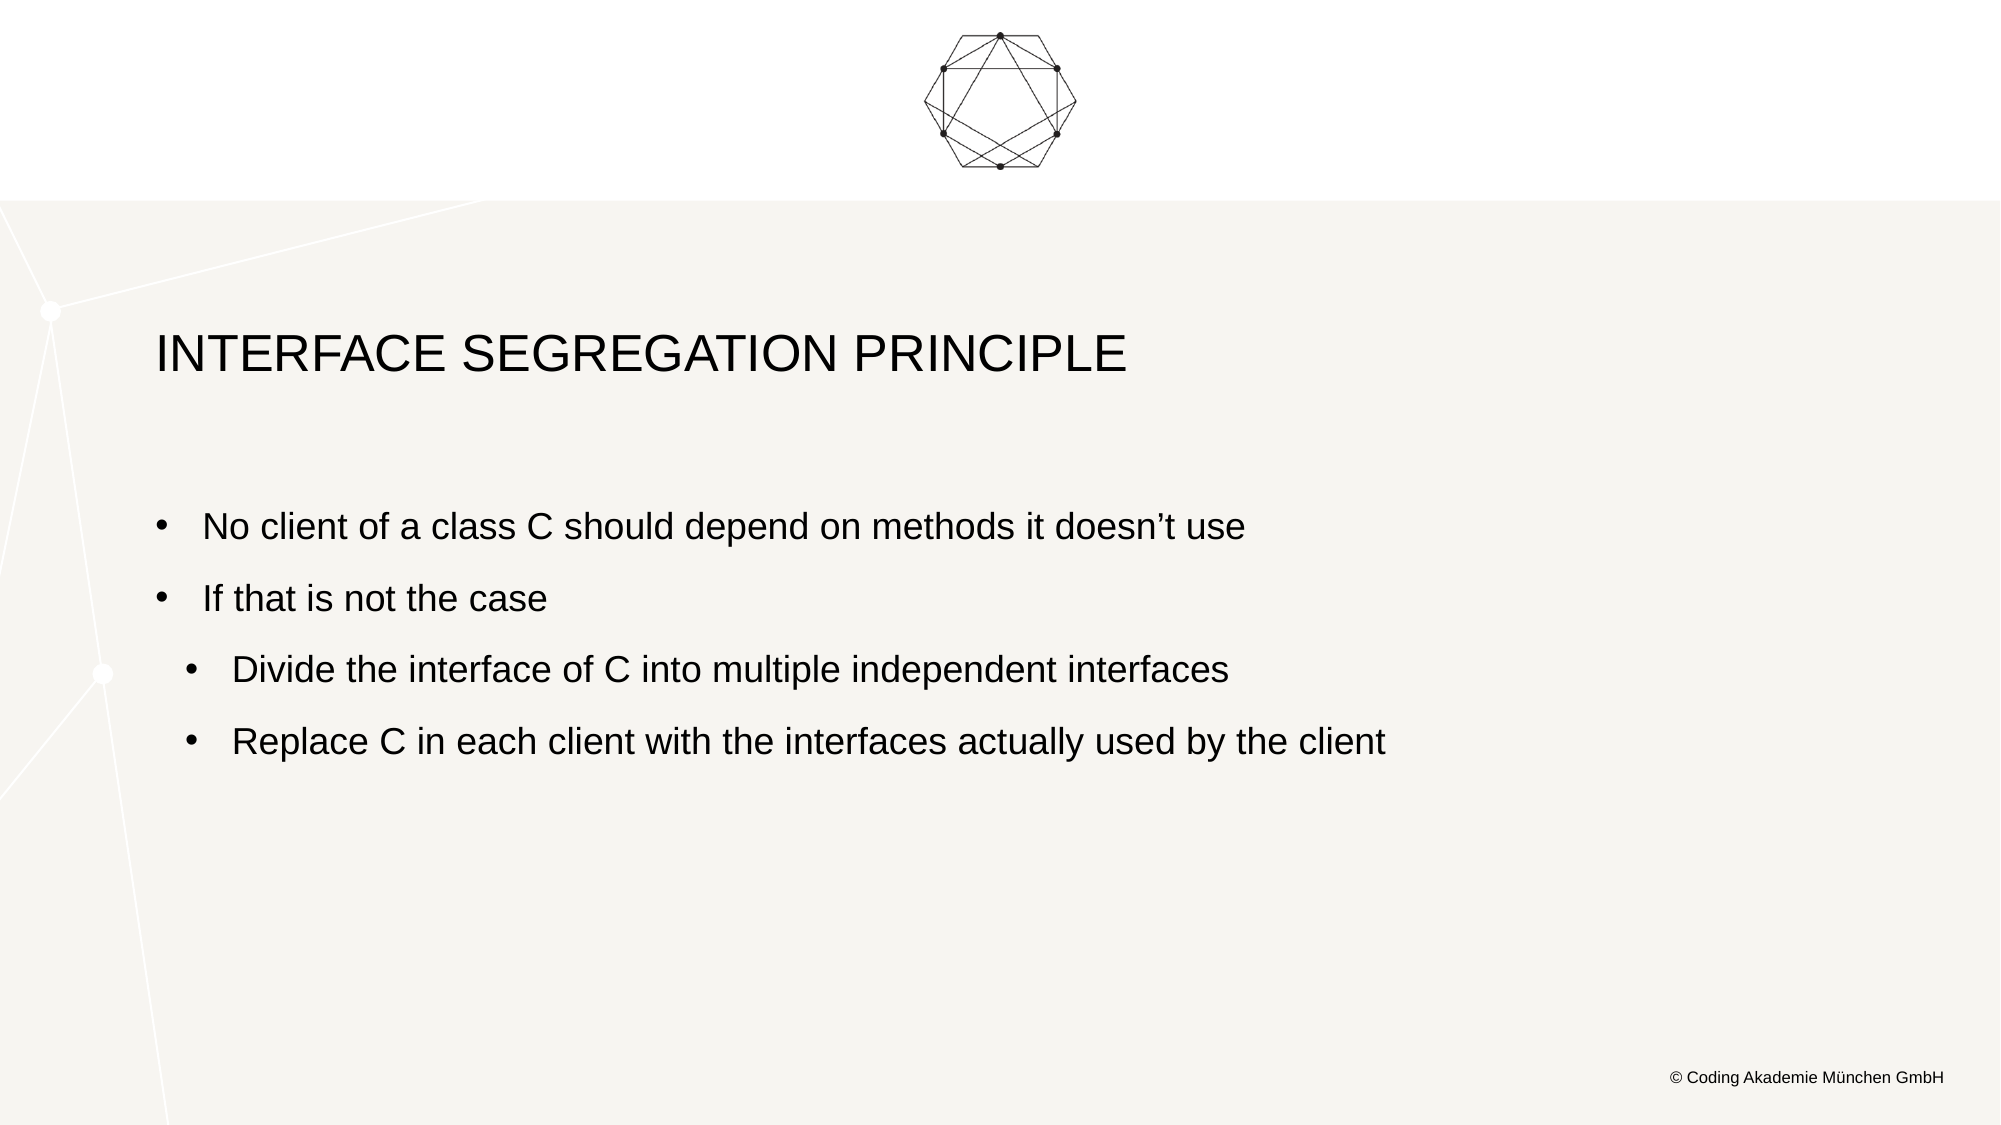

# Interface Segregation Principle
No client of a class C should depend on methods it doesn’t use
If that is not the case
Divide the interface of C into multiple independent interfaces
Replace C in each client with the interfaces actually used by the client
© Coding Akademie München GmbH